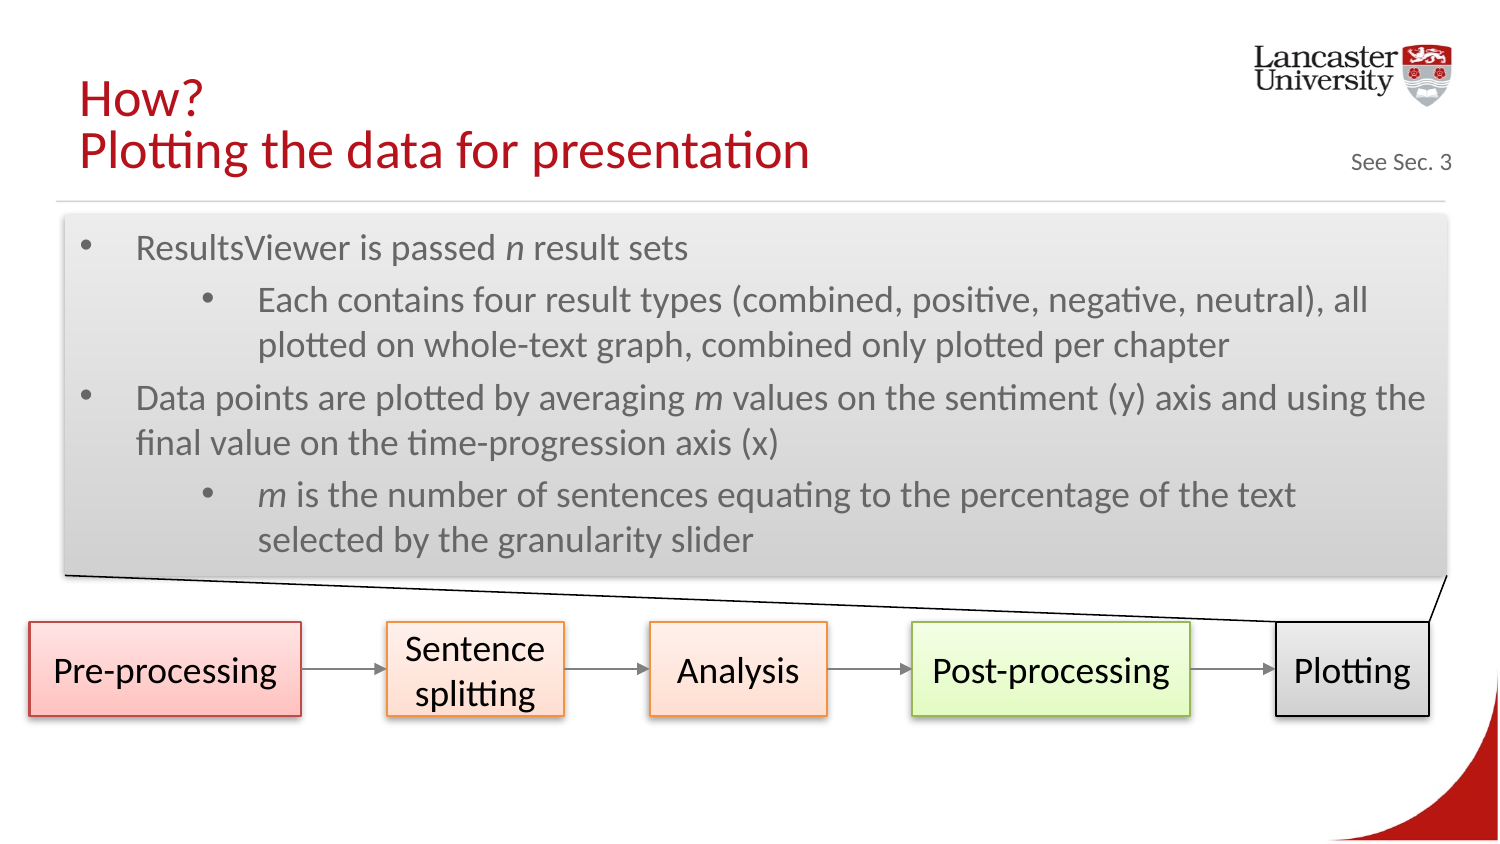

# How? Plotting the data for presentation
See Sec. 3
ResultsViewer is passed n result sets
Each contains four result types (combined, positive, negative, neutral), all plotted on whole-text graph, combined only plotted per chapter
Data points are plotted by averaging m values on the sentiment (y) axis and using the final value on the time-progression axis (x)
m is the number of sentences equating to the percentage of the text selected by the granularity slider

Pre-processing
Post-processing
Plotting
Sentence splitting
Analysis